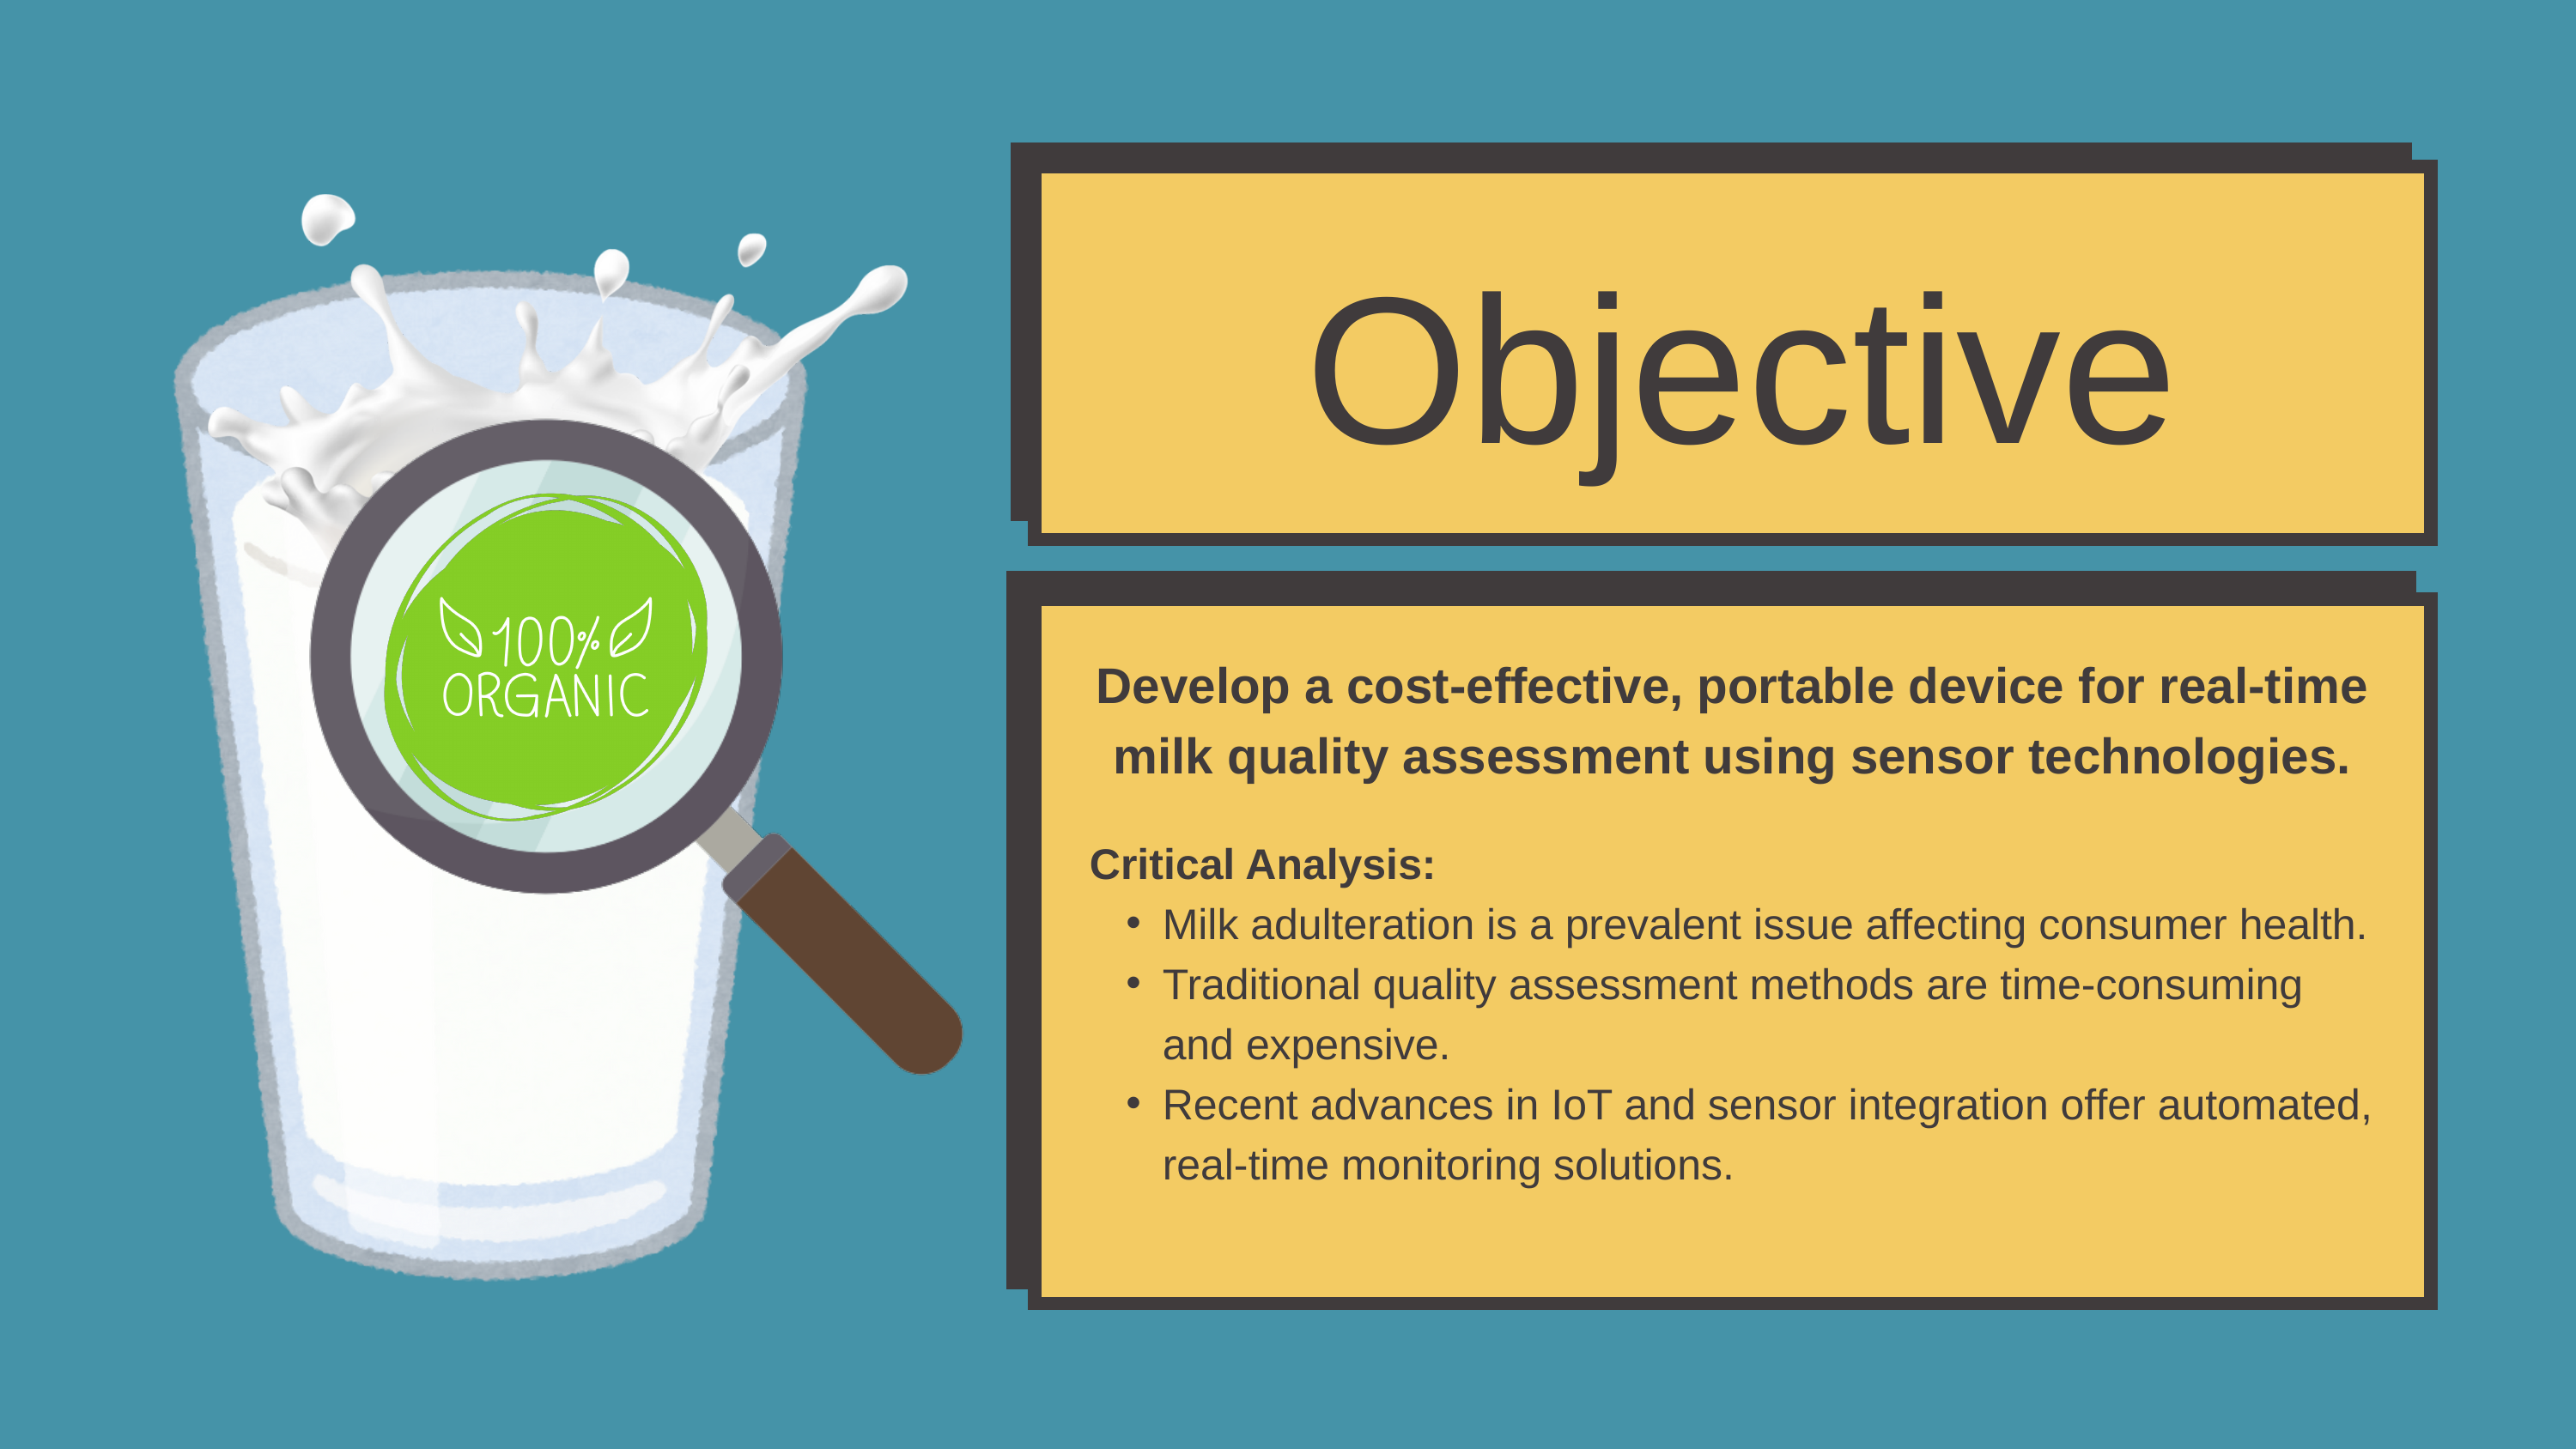

Objective

Develop a cost-effective, portable device for real-time milk quality assessment using sensor technologies.
Critical Analysis:
Milk adulteration is a prevalent issue affecting consumer health.
Traditional quality assessment methods are time-consuming and expensive.
Recent advances in IoT and sensor integration offer automated, real-time monitoring solutions.